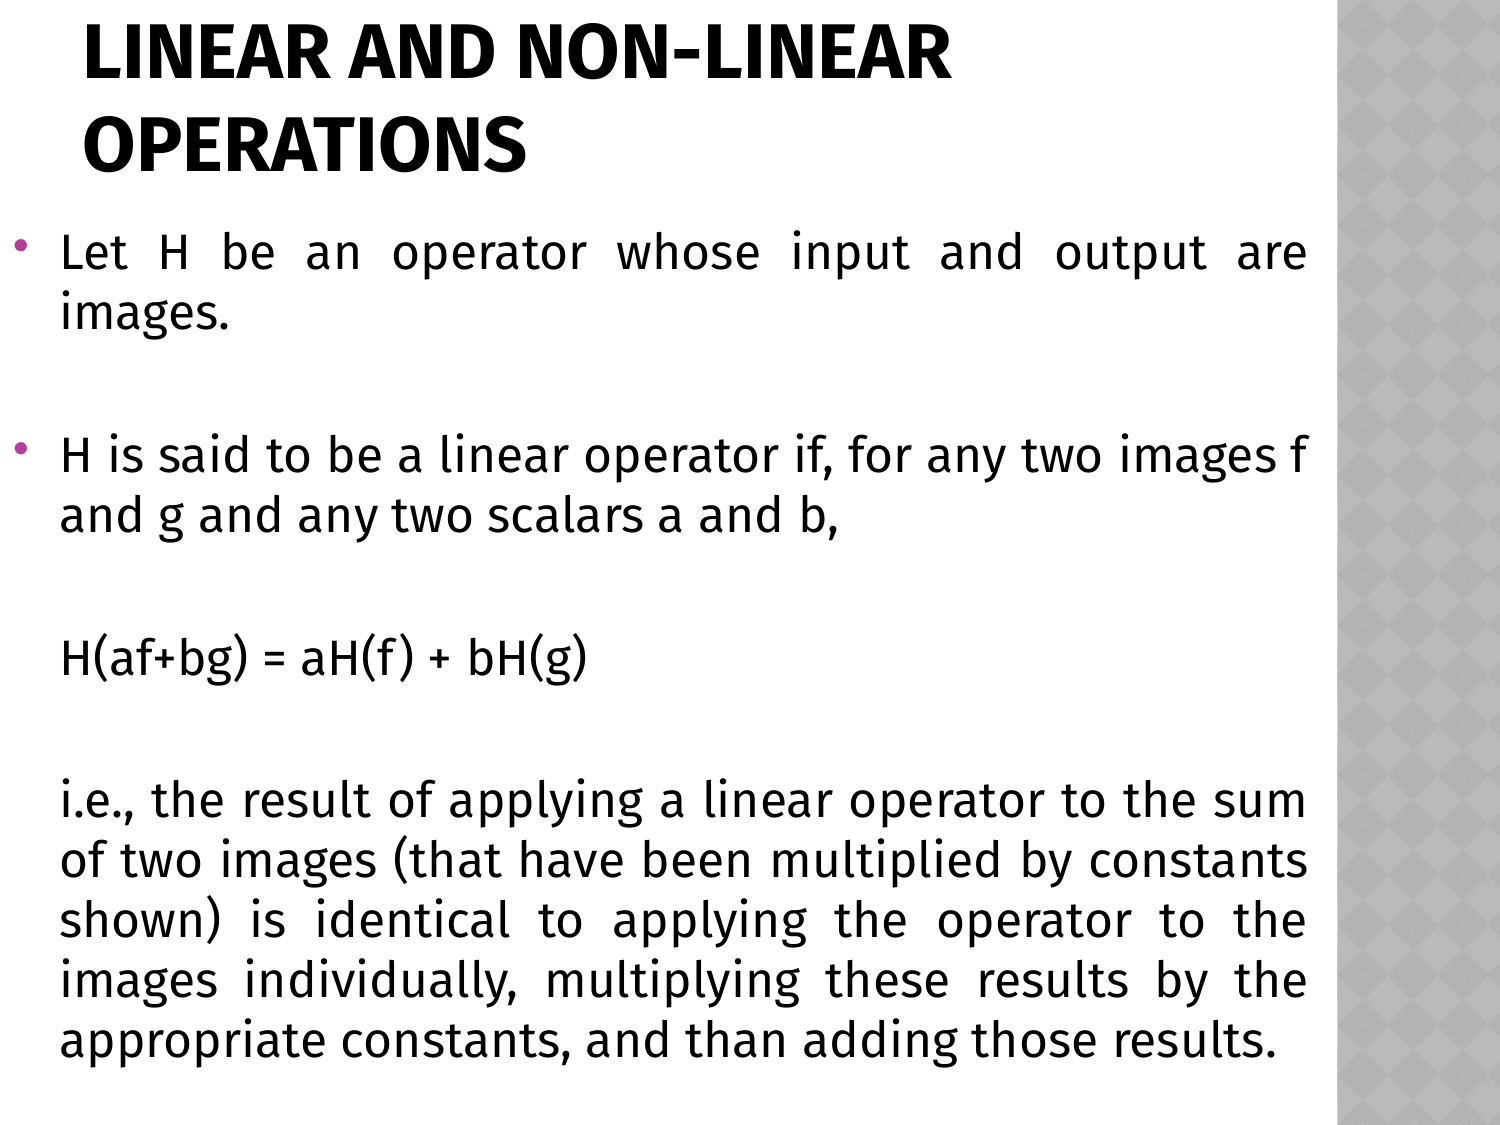

# Linear and non-linear operations
Let H be an operator whose input and output are images.

H is said to be a linear operator if, for any two images f and g and any two scalars a and b,

		H(af+bg) = aH(f) + bH(g)

	i.e., the result of applying a linear operator to the sum of two images (that have been multiplied by constants shown) is identical to applying the operator to the images individually, multiplying these results by the appropriate constants, and than adding those results.